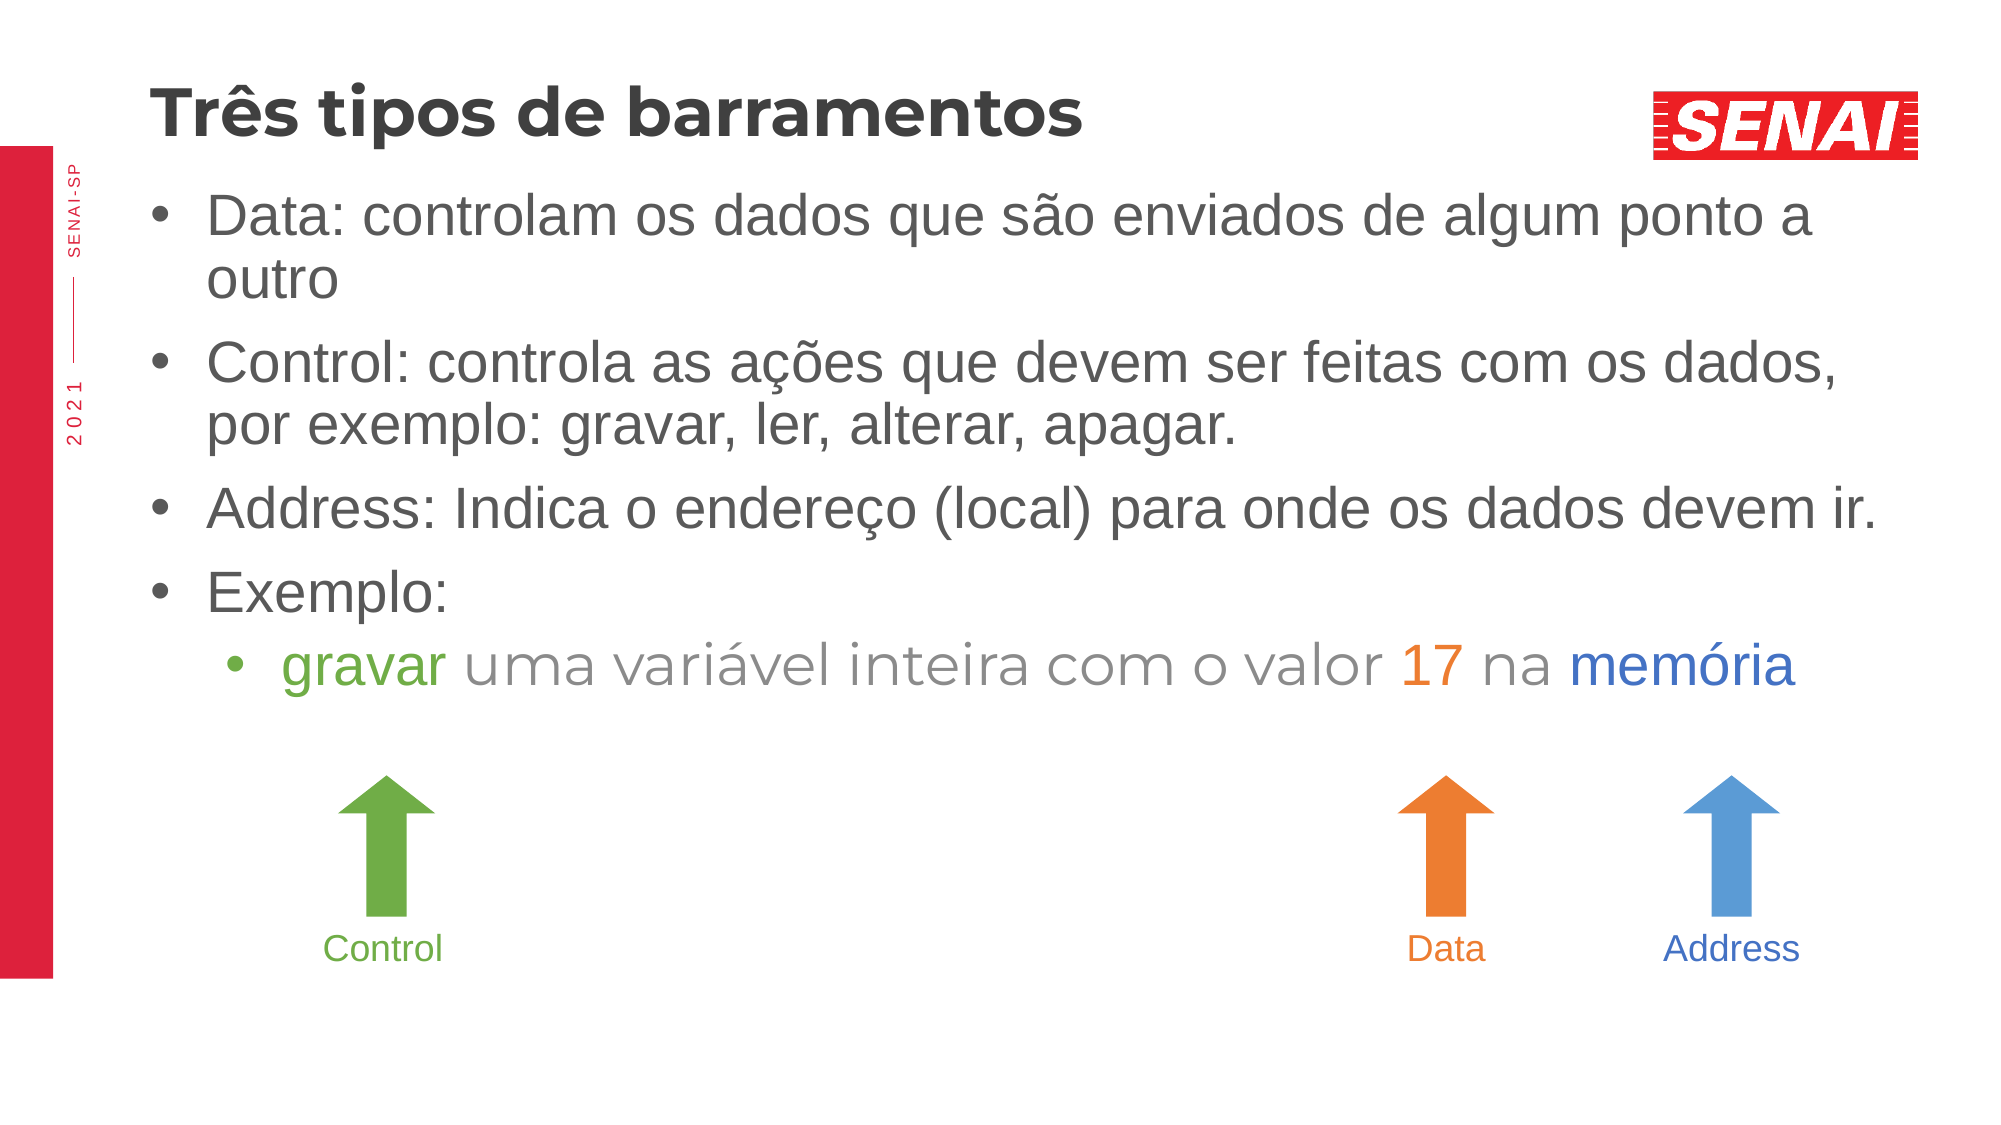

# Três tipos de barramentos
Data: controlam os dados que são enviados de algum ponto a outro
Control: controla as ações que devem ser feitas com os dados, por exemplo: gravar, ler, alterar, apagar.
Address: Indica o endereço (local) para onde os dados devem ir.
Exemplo:
gravar uma variável inteira com o valor 17 na memória

Control
Data
Address